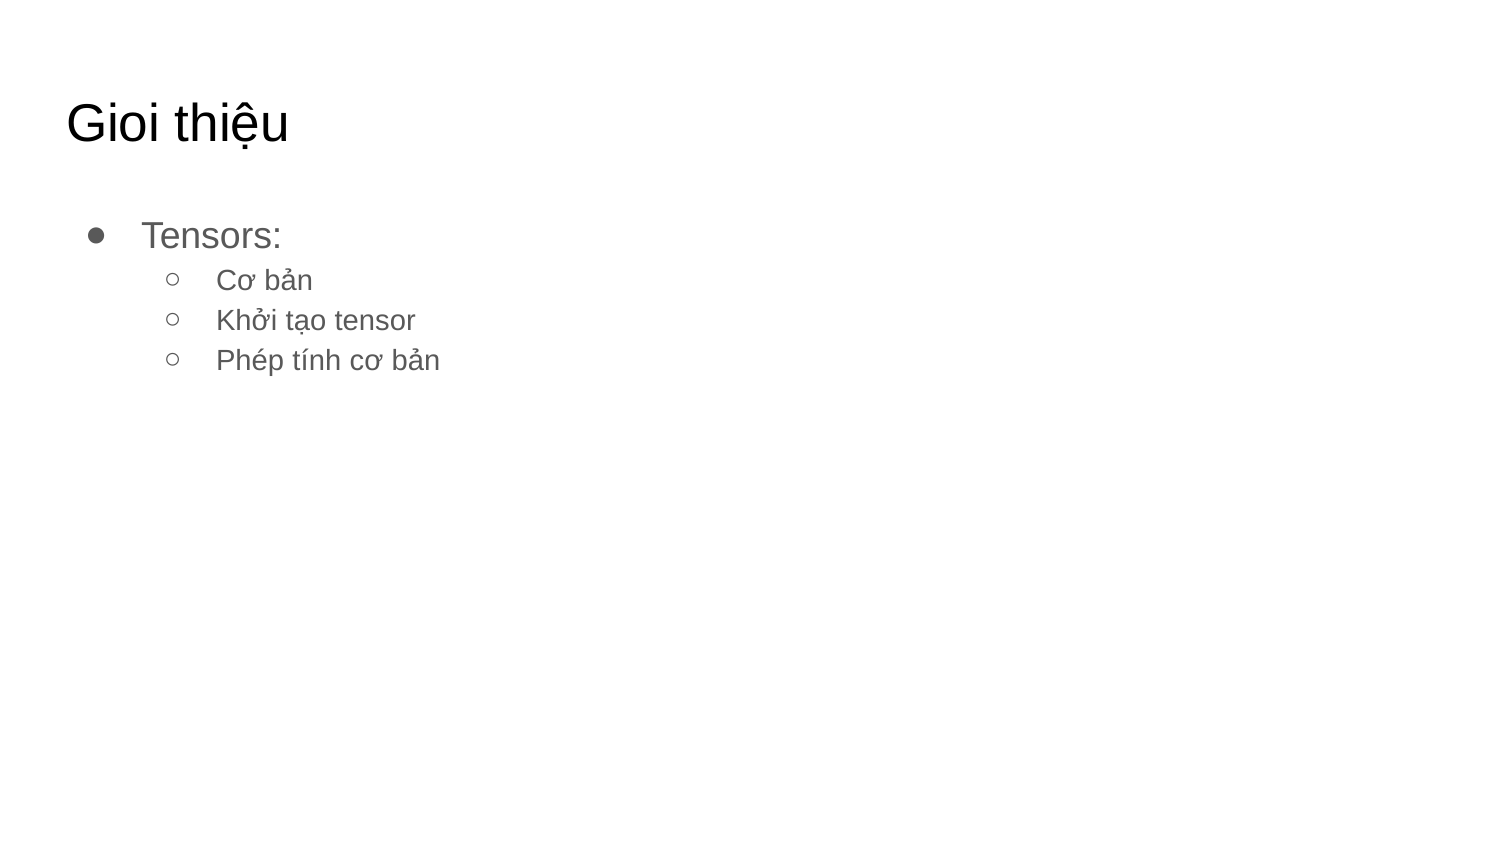

# Gioi thiệu
Tensors:
Cơ bản
Khởi tạo tensor
Phép tính cơ bản